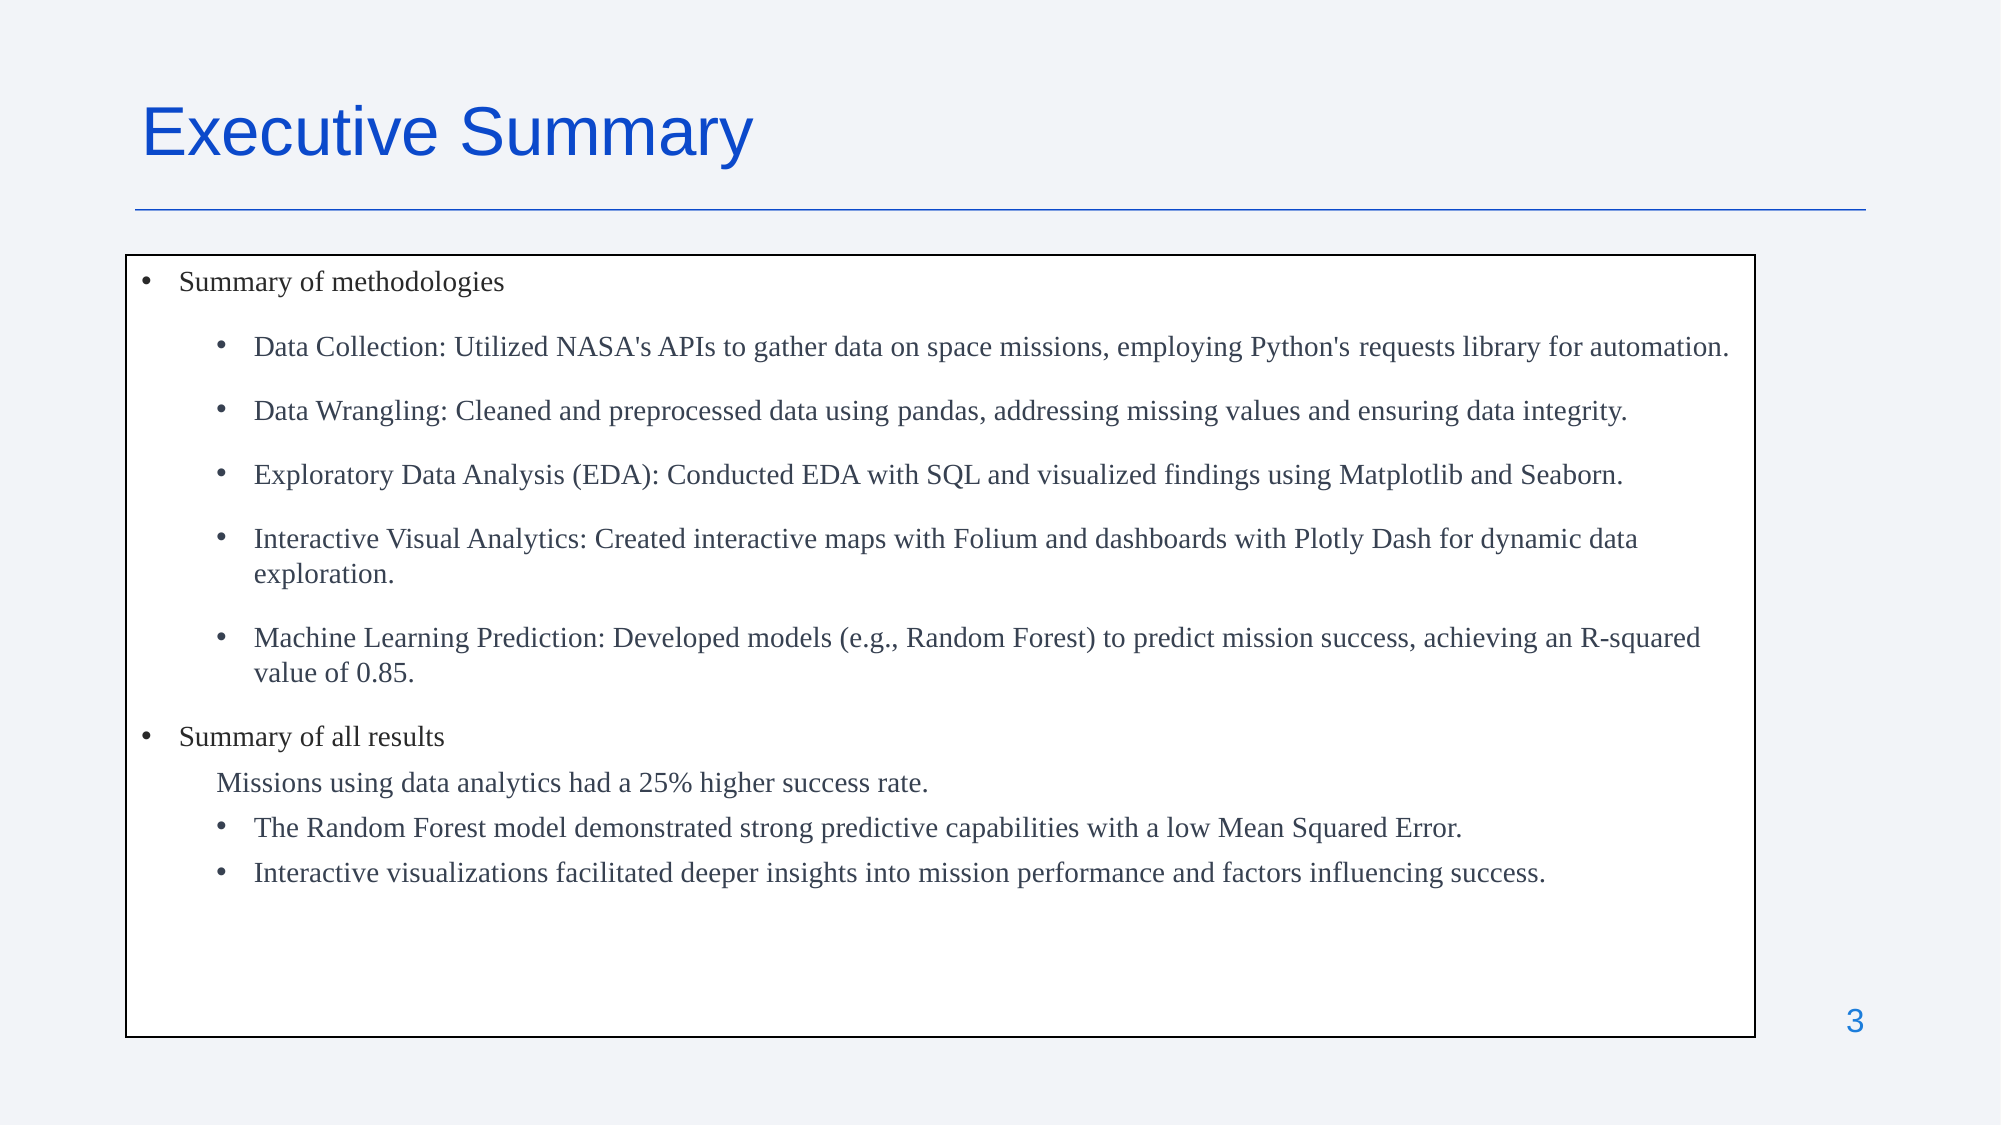

Executive Summary
Summary of methodologies
Data Collection: Utilized NASA's APIs to gather data on space missions, employing Python's requests library for automation.
Data Wrangling: Cleaned and preprocessed data using pandas, addressing missing values and ensuring data integrity.
Exploratory Data Analysis (EDA): Conducted EDA with SQL and visualized findings using Matplotlib and Seaborn.
Interactive Visual Analytics: Created interactive maps with Folium and dashboards with Plotly Dash for dynamic data exploration.
Machine Learning Prediction: Developed models (e.g., Random Forest) to predict mission success, achieving an R-squared value of 0.85.
Summary of all results
Missions using data analytics had a 25% higher success rate.
The Random Forest model demonstrated strong predictive capabilities with a low Mean Squared Error.
Interactive visualizations facilitated deeper insights into mission performance and factors influencing success.

3